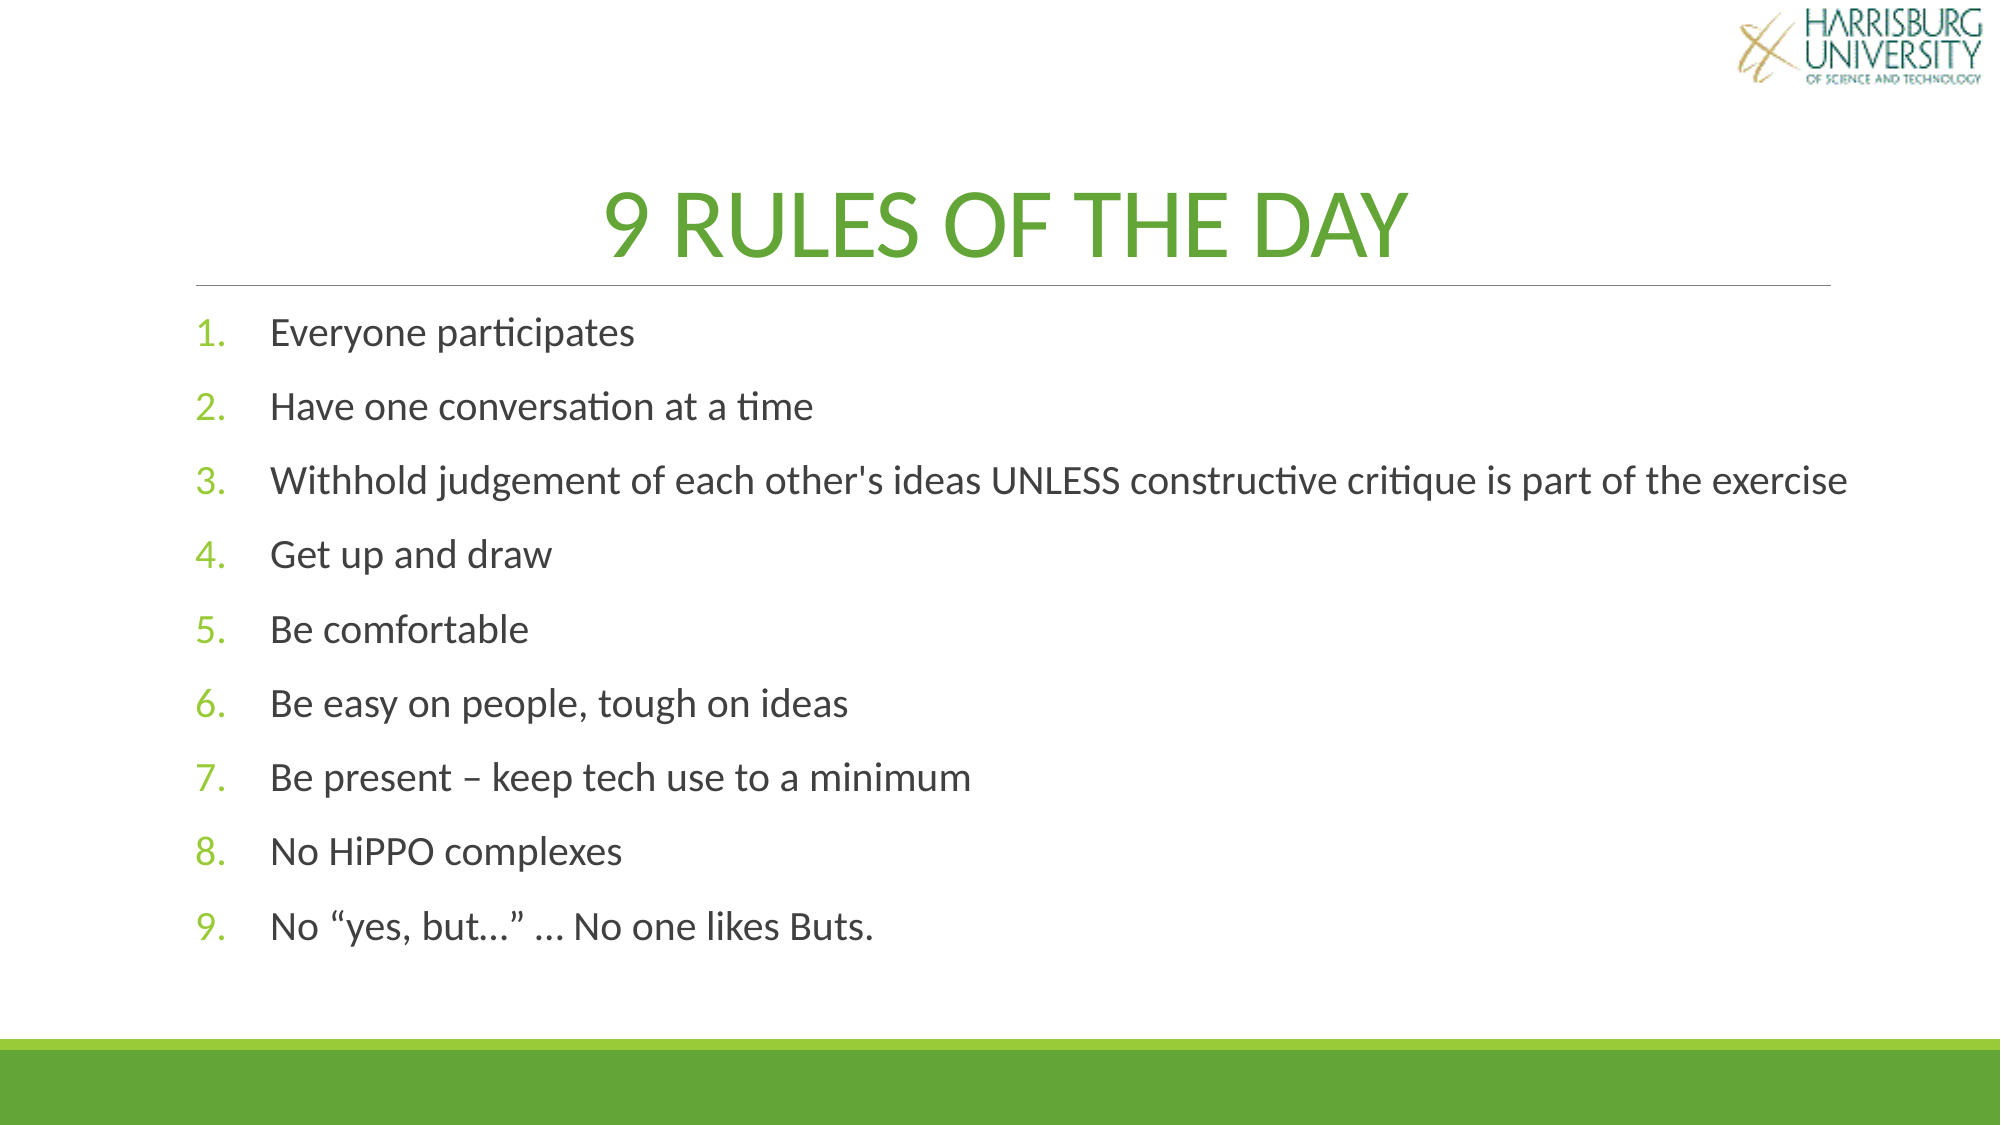

# 9 RULES OF THE DAY
Everyone participates
Have one conversation at a time
Withhold judgement of each other's ideas UNLESS constructive critique is part of the exercise
Get up and draw
Be comfortable
Be easy on people, tough on ideas
Be present – keep tech use to a minimum
No HiPPO complexes
No “yes, but…” … No one likes Buts.